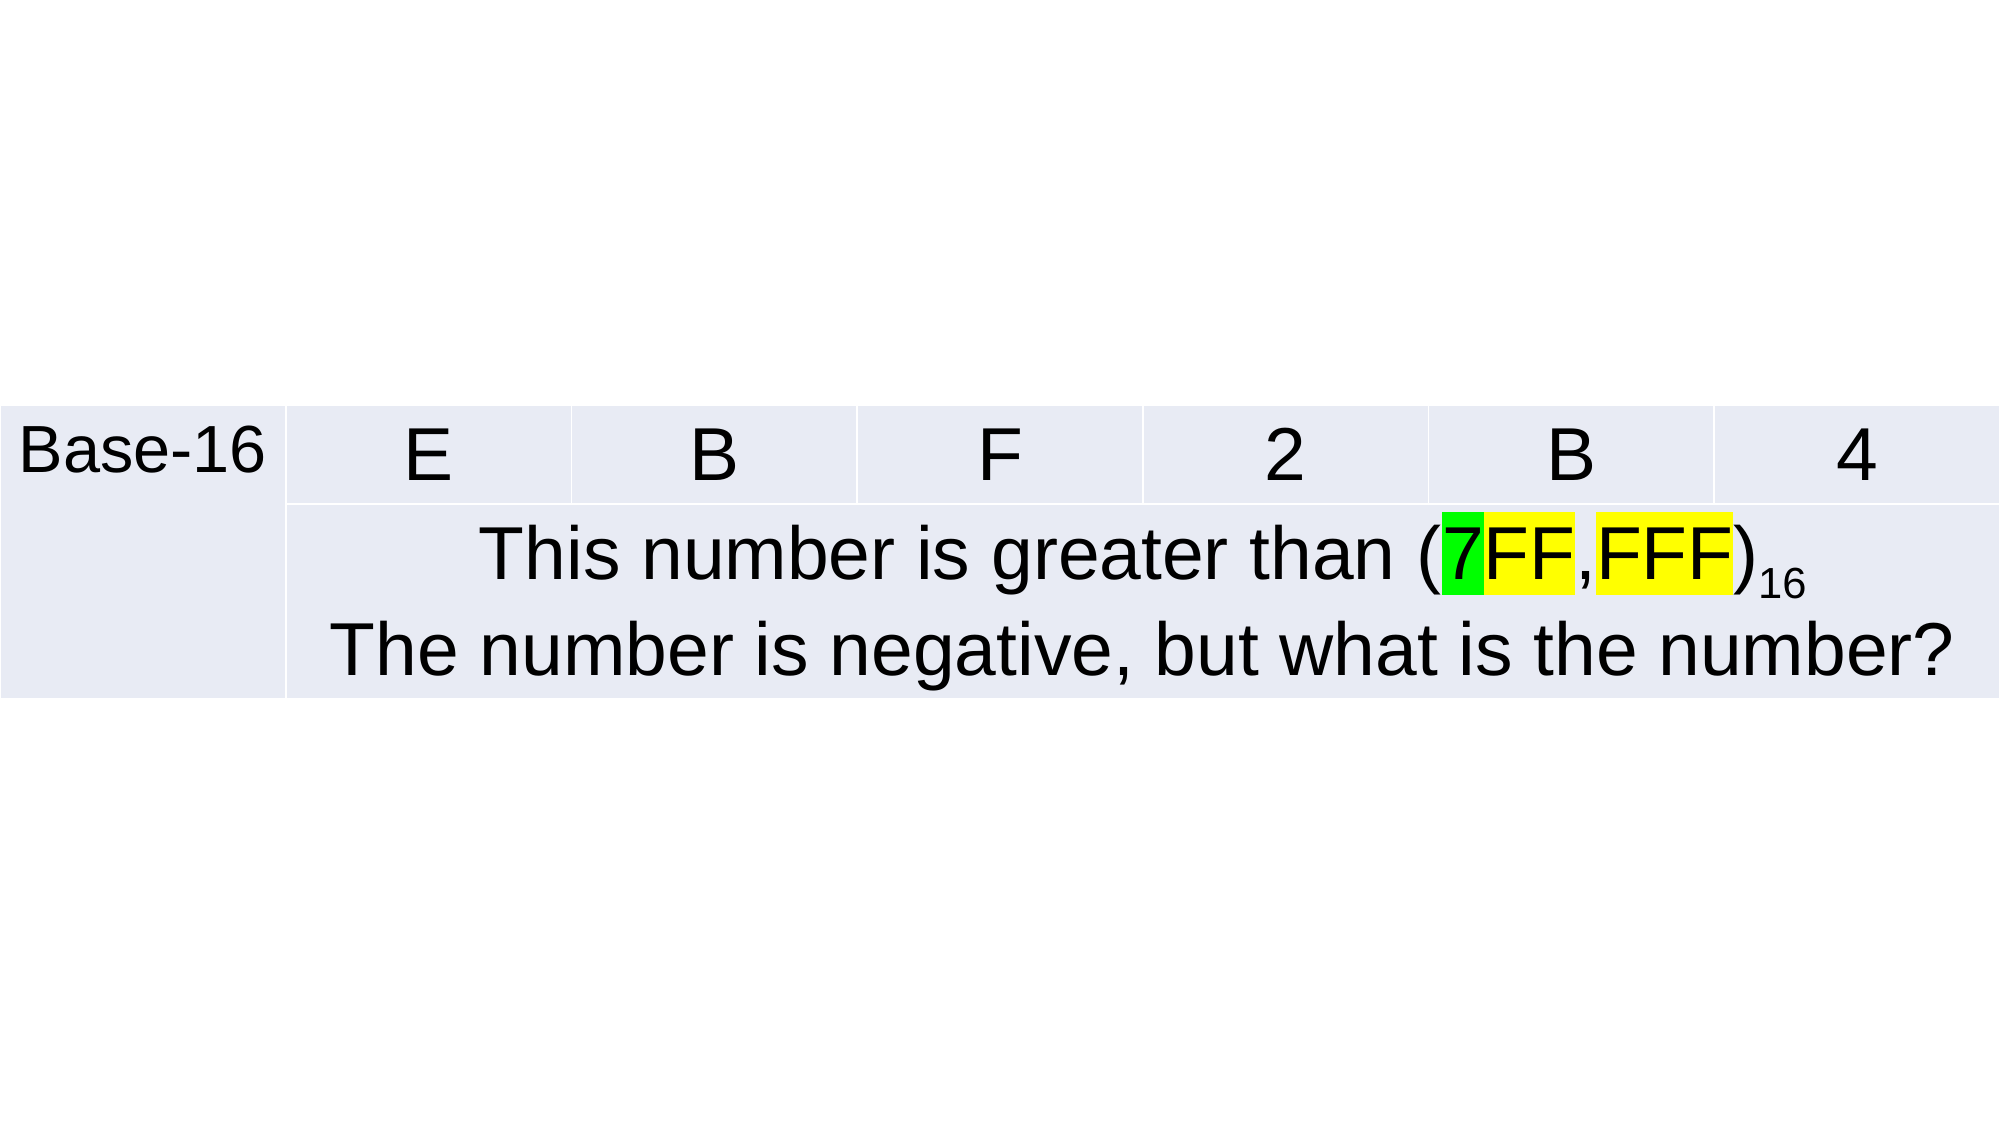

| Base-16 | E | B | F | 2 | B | 4 |
| --- | --- | --- | --- | --- | --- | --- |
|  | This number is greater than (7FF,FFF)16 The number is negative, but what is the number? |  |  |  |  |  |